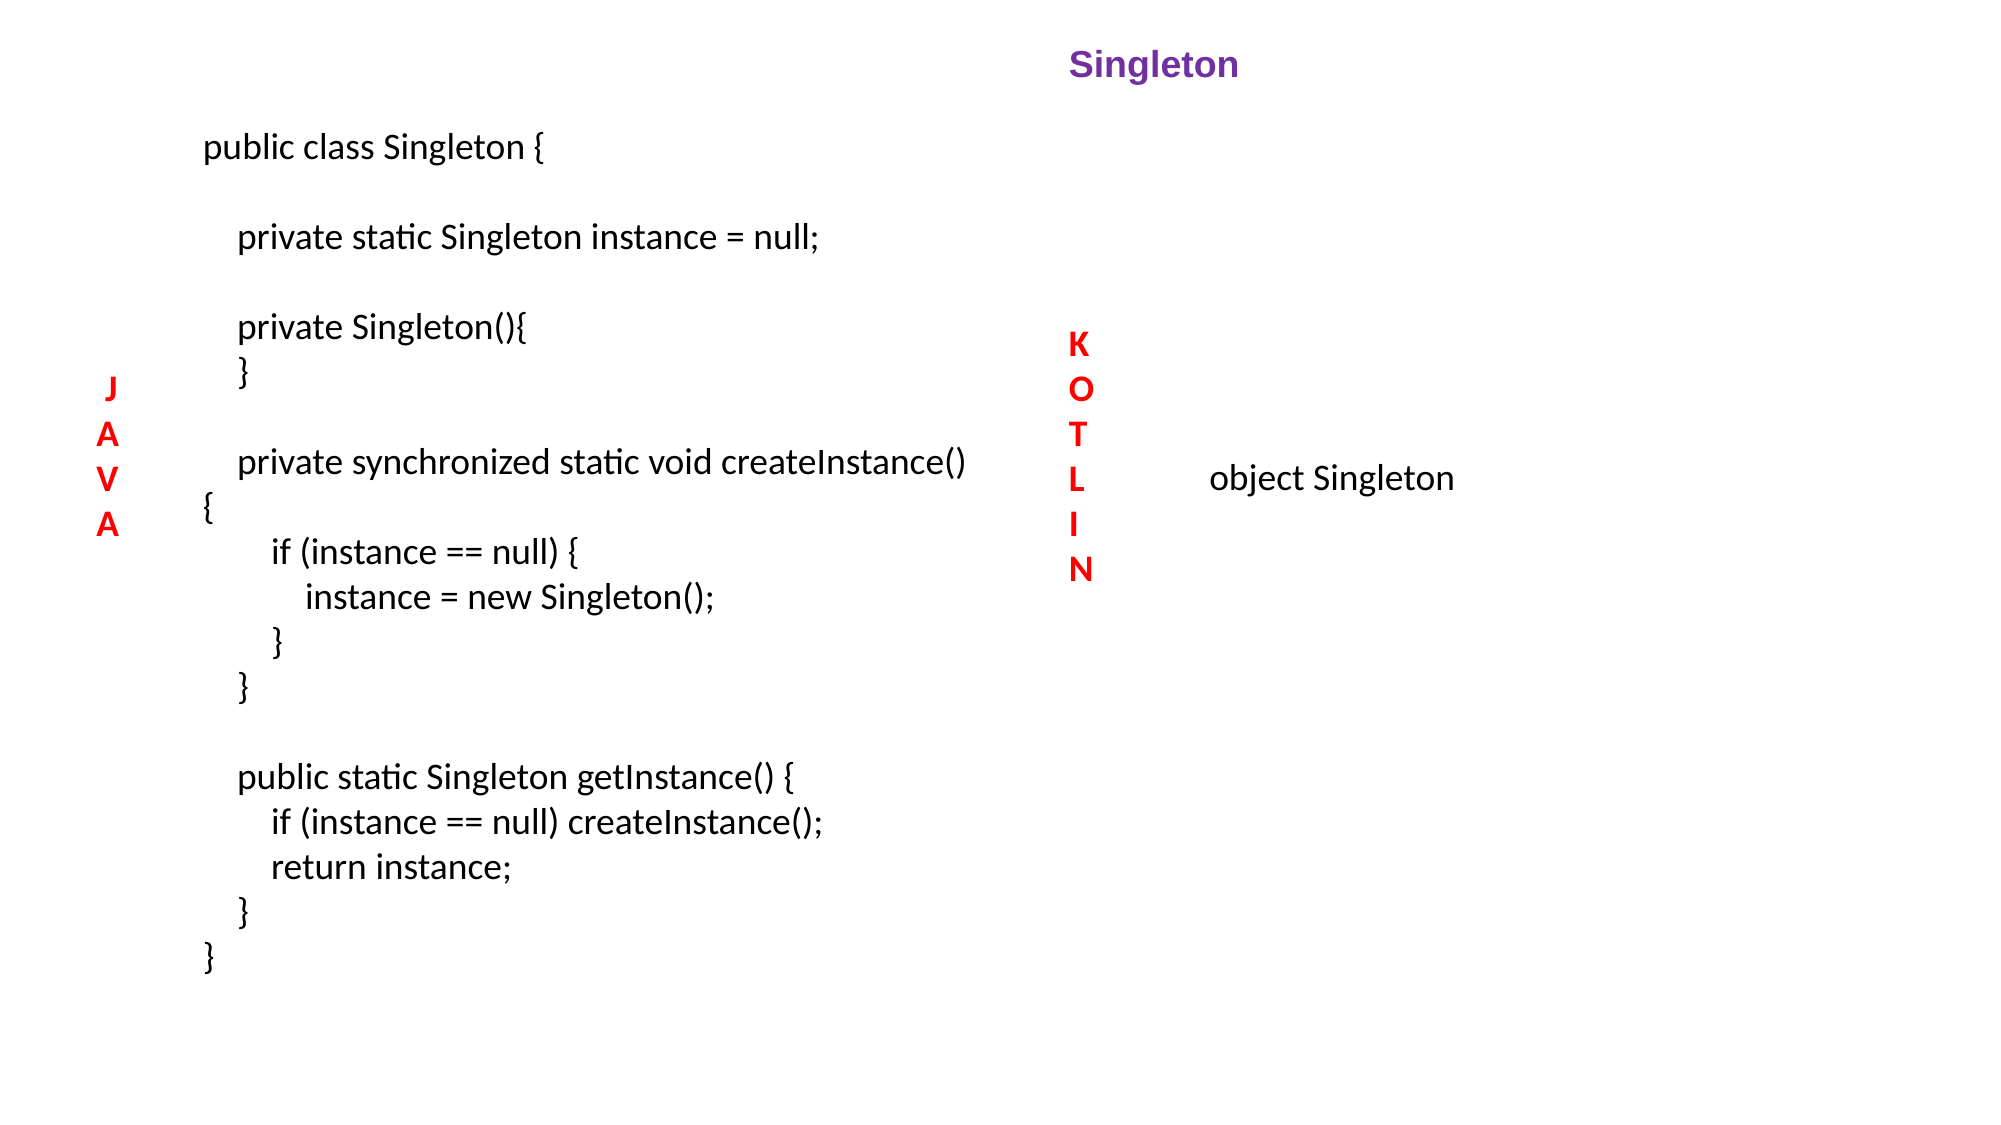

Singleton
public class Singleton {

    private static Singleton instance = null;

    private Singleton(){
    }

    private synchronized static void createInstance() {
        if (instance == null) {
            instance = new Singleton();
        }
    }

    public static Singleton getInstance() {
        if (instance == null) createInstance();
        return instance;
    }
}

object Singleton
K
O
T
L
I
N
 J
A
V
A